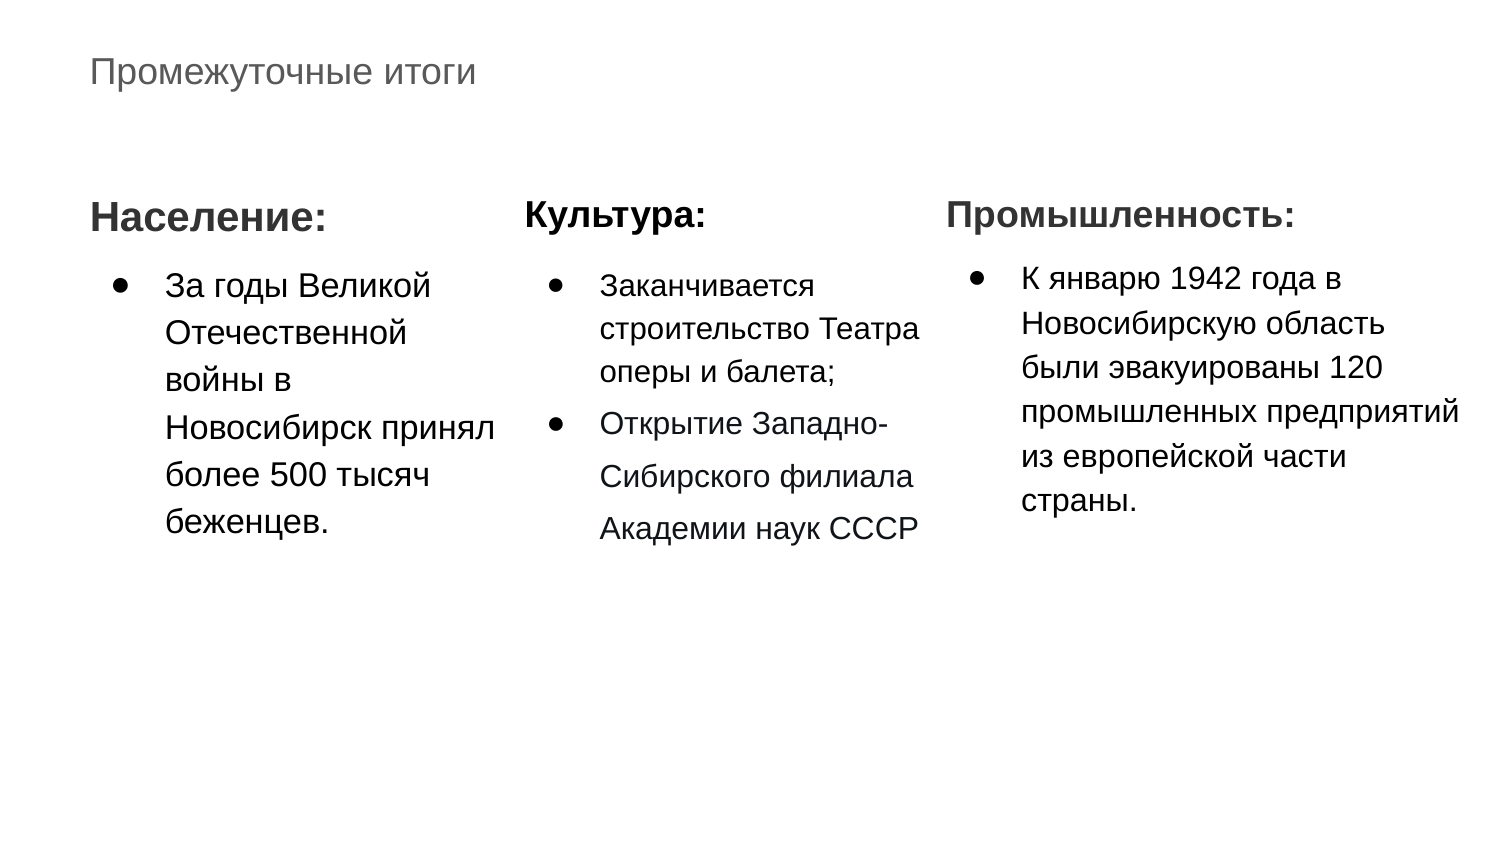

Промежуточные итоги
Население:
За годы Великой Отечественной войны в Новосибирск принял более 500 тысяч беженцев.
Культура:
Заканчивается строительство Театра оперы и балета;
Открытие Западно-Сибирского филиала Академии наук СССР
# Промышленность:
К январю 1942 года в Новосибирскую область были эвакуированы 120 промышленных предприятий из европейской части страны.